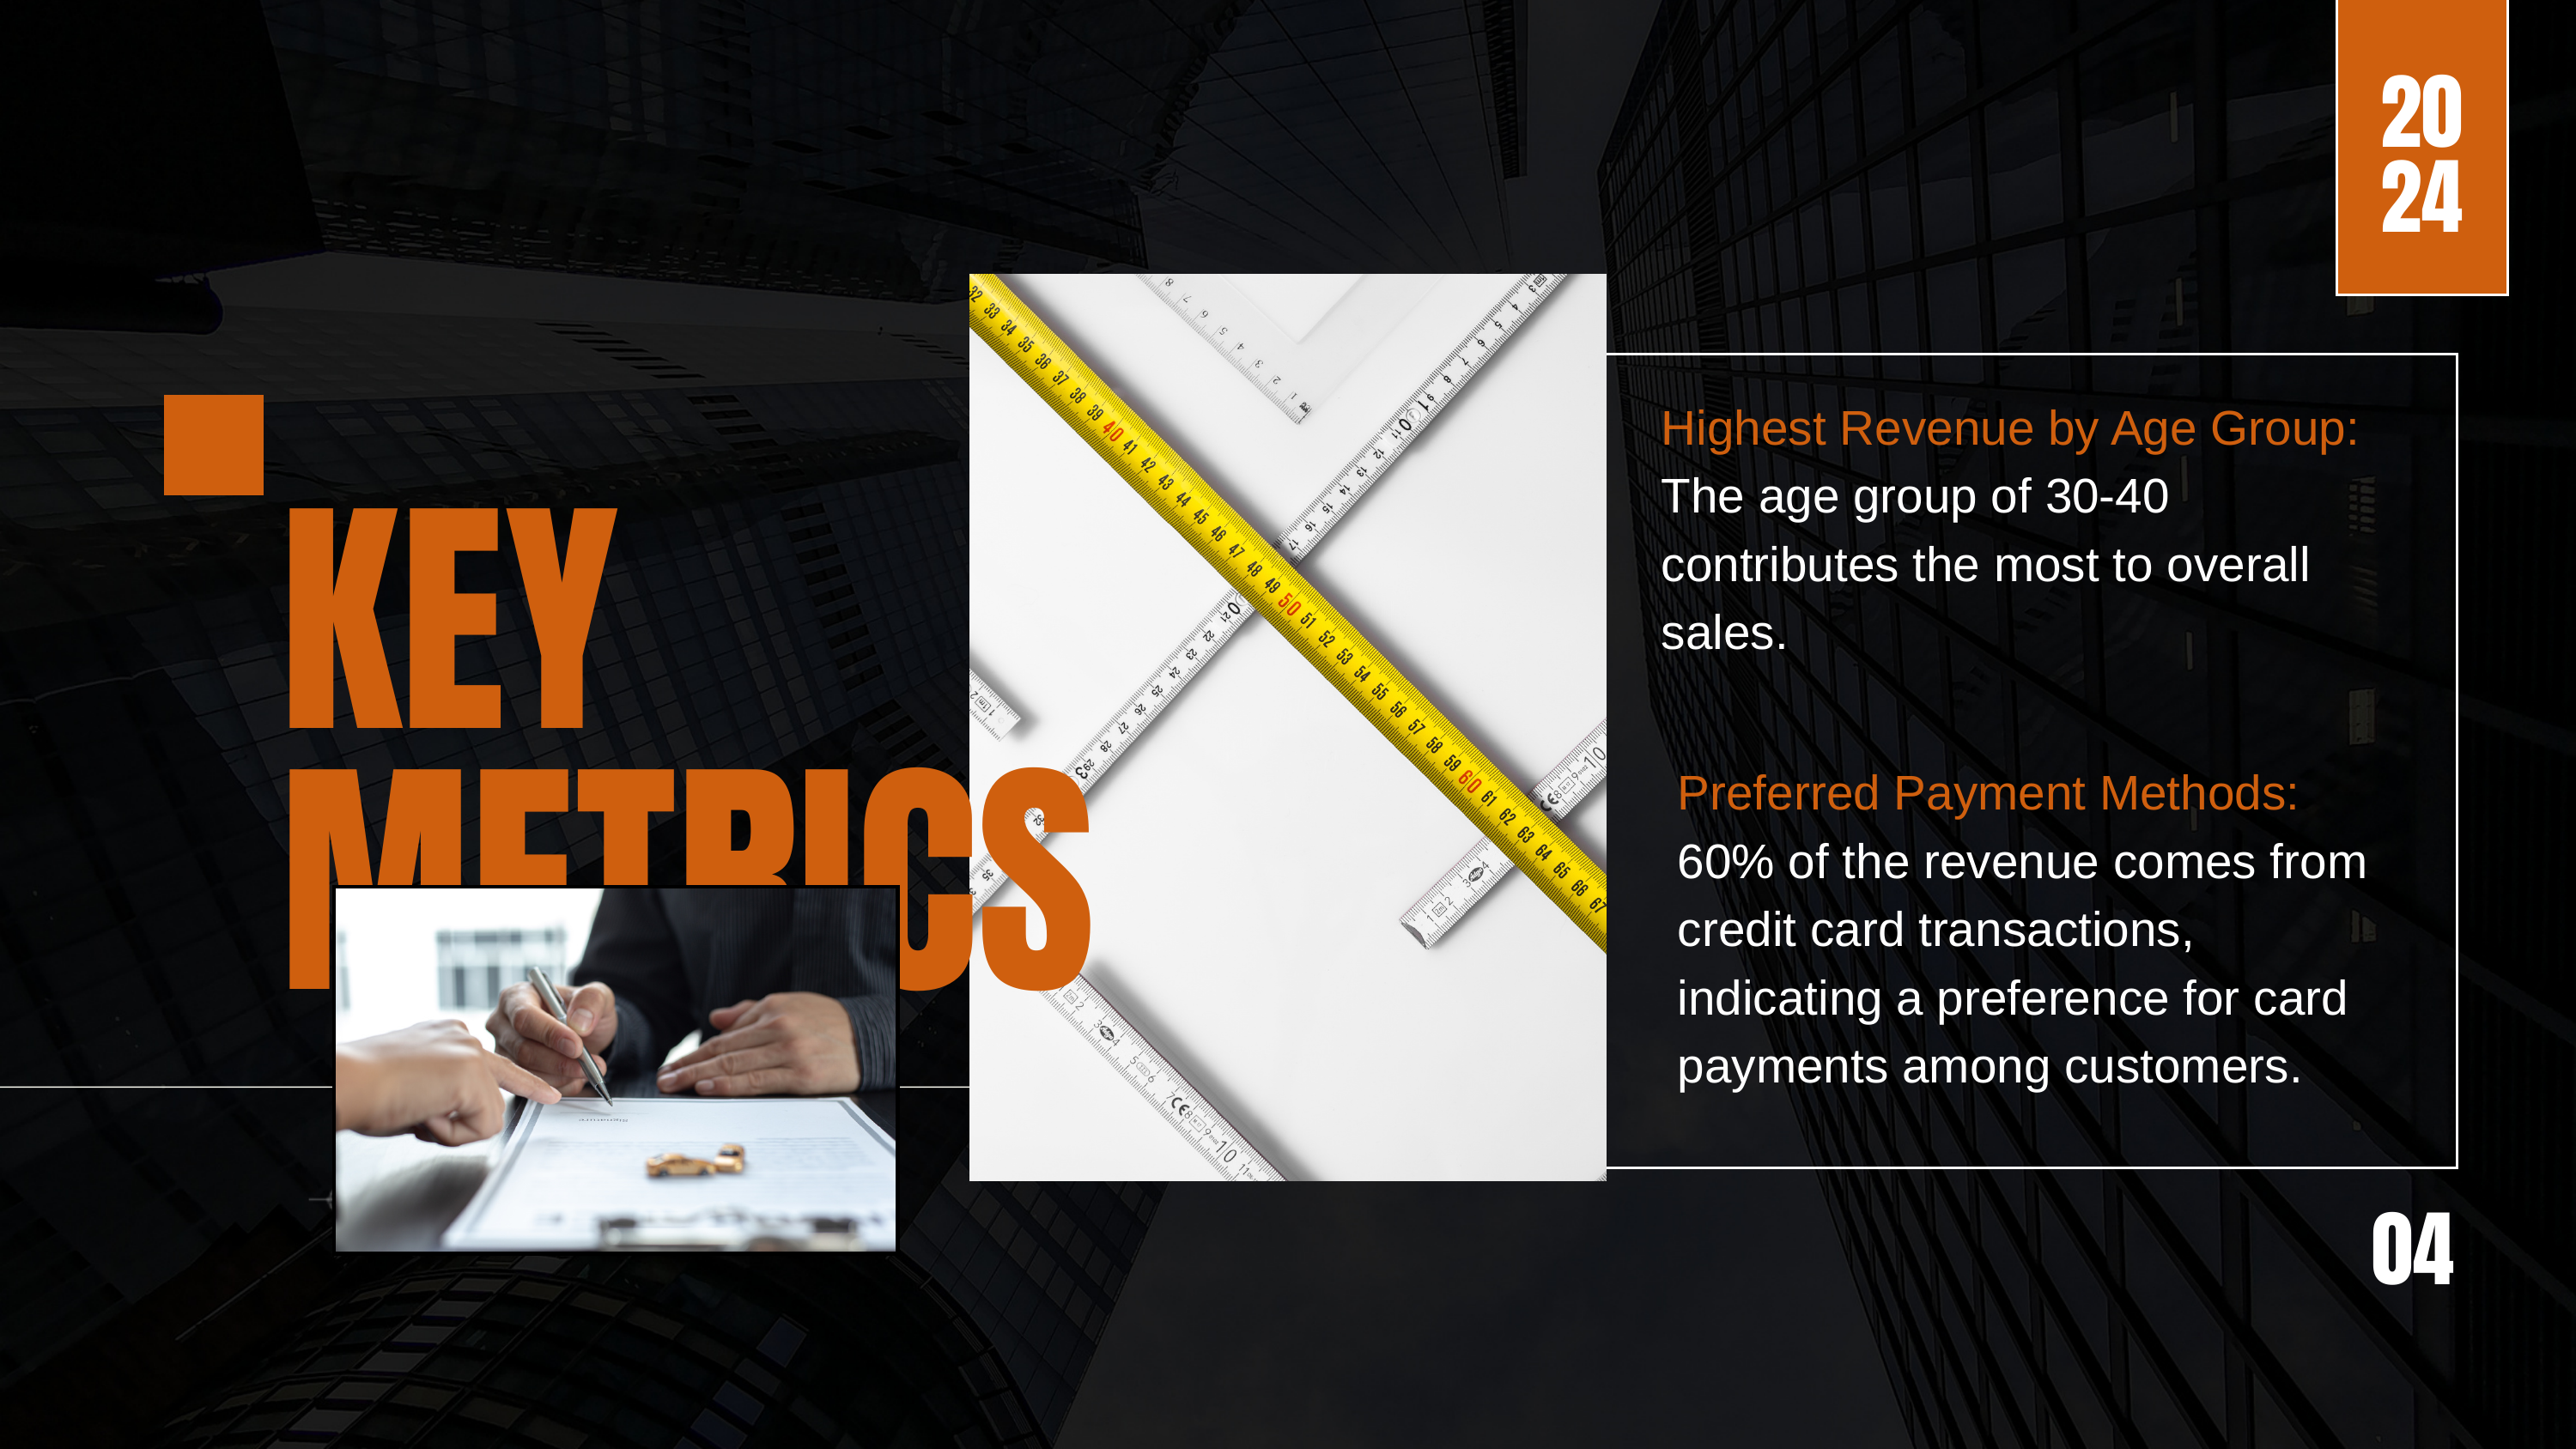

20
24

Highest Revenue by Age Group: The age group of 30-40 contributes the most to overall sales.

KEY METRICS
Preferred Payment Methods: 60% of the revenue comes from credit card transactions, indicating a preference for card payments among customers.

04